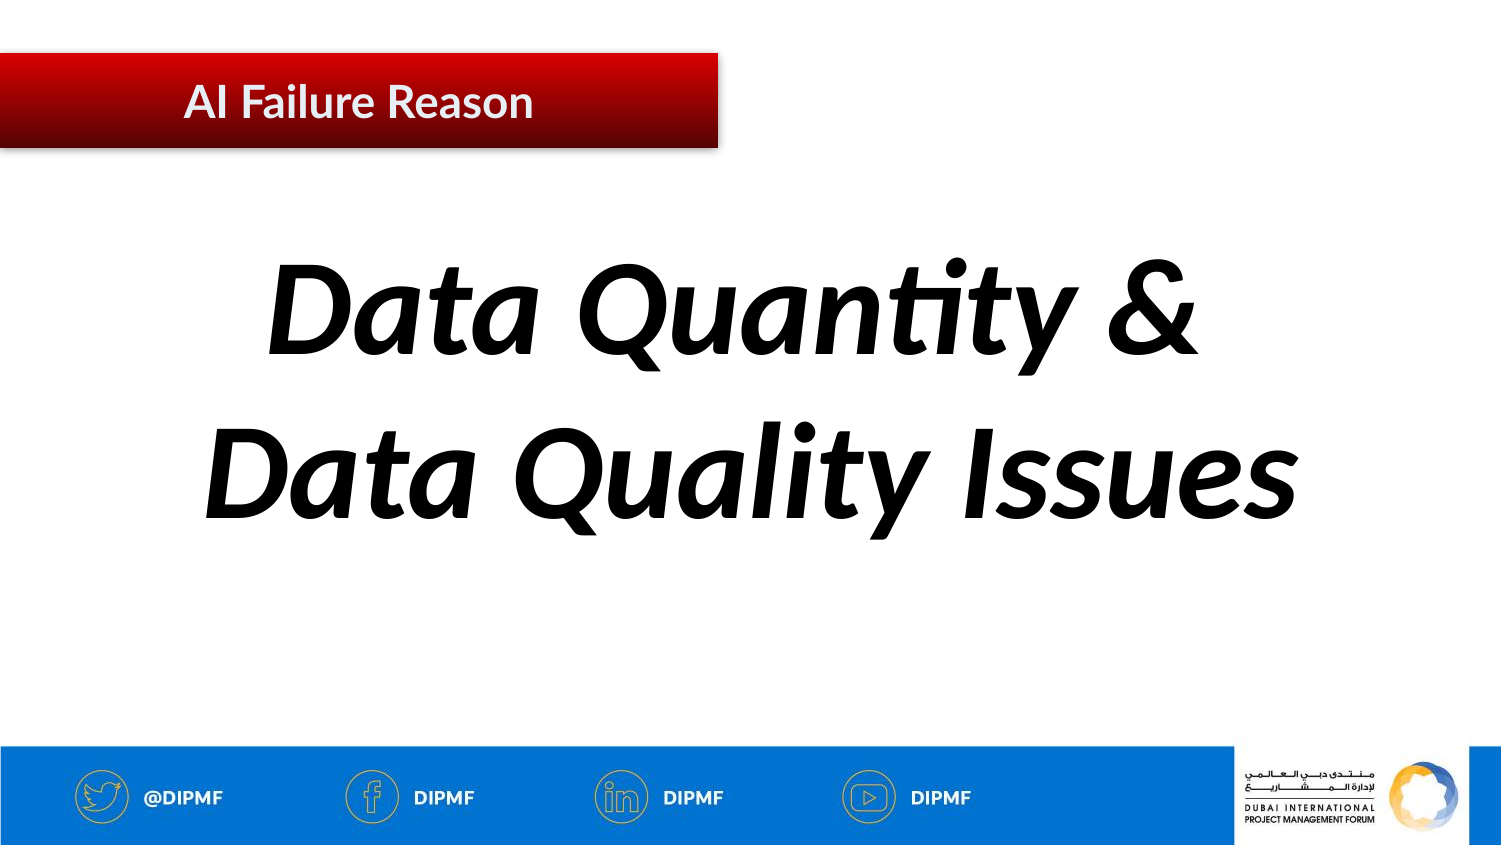

AI Failure Reason
Data Quantity &
Data Quality Issues